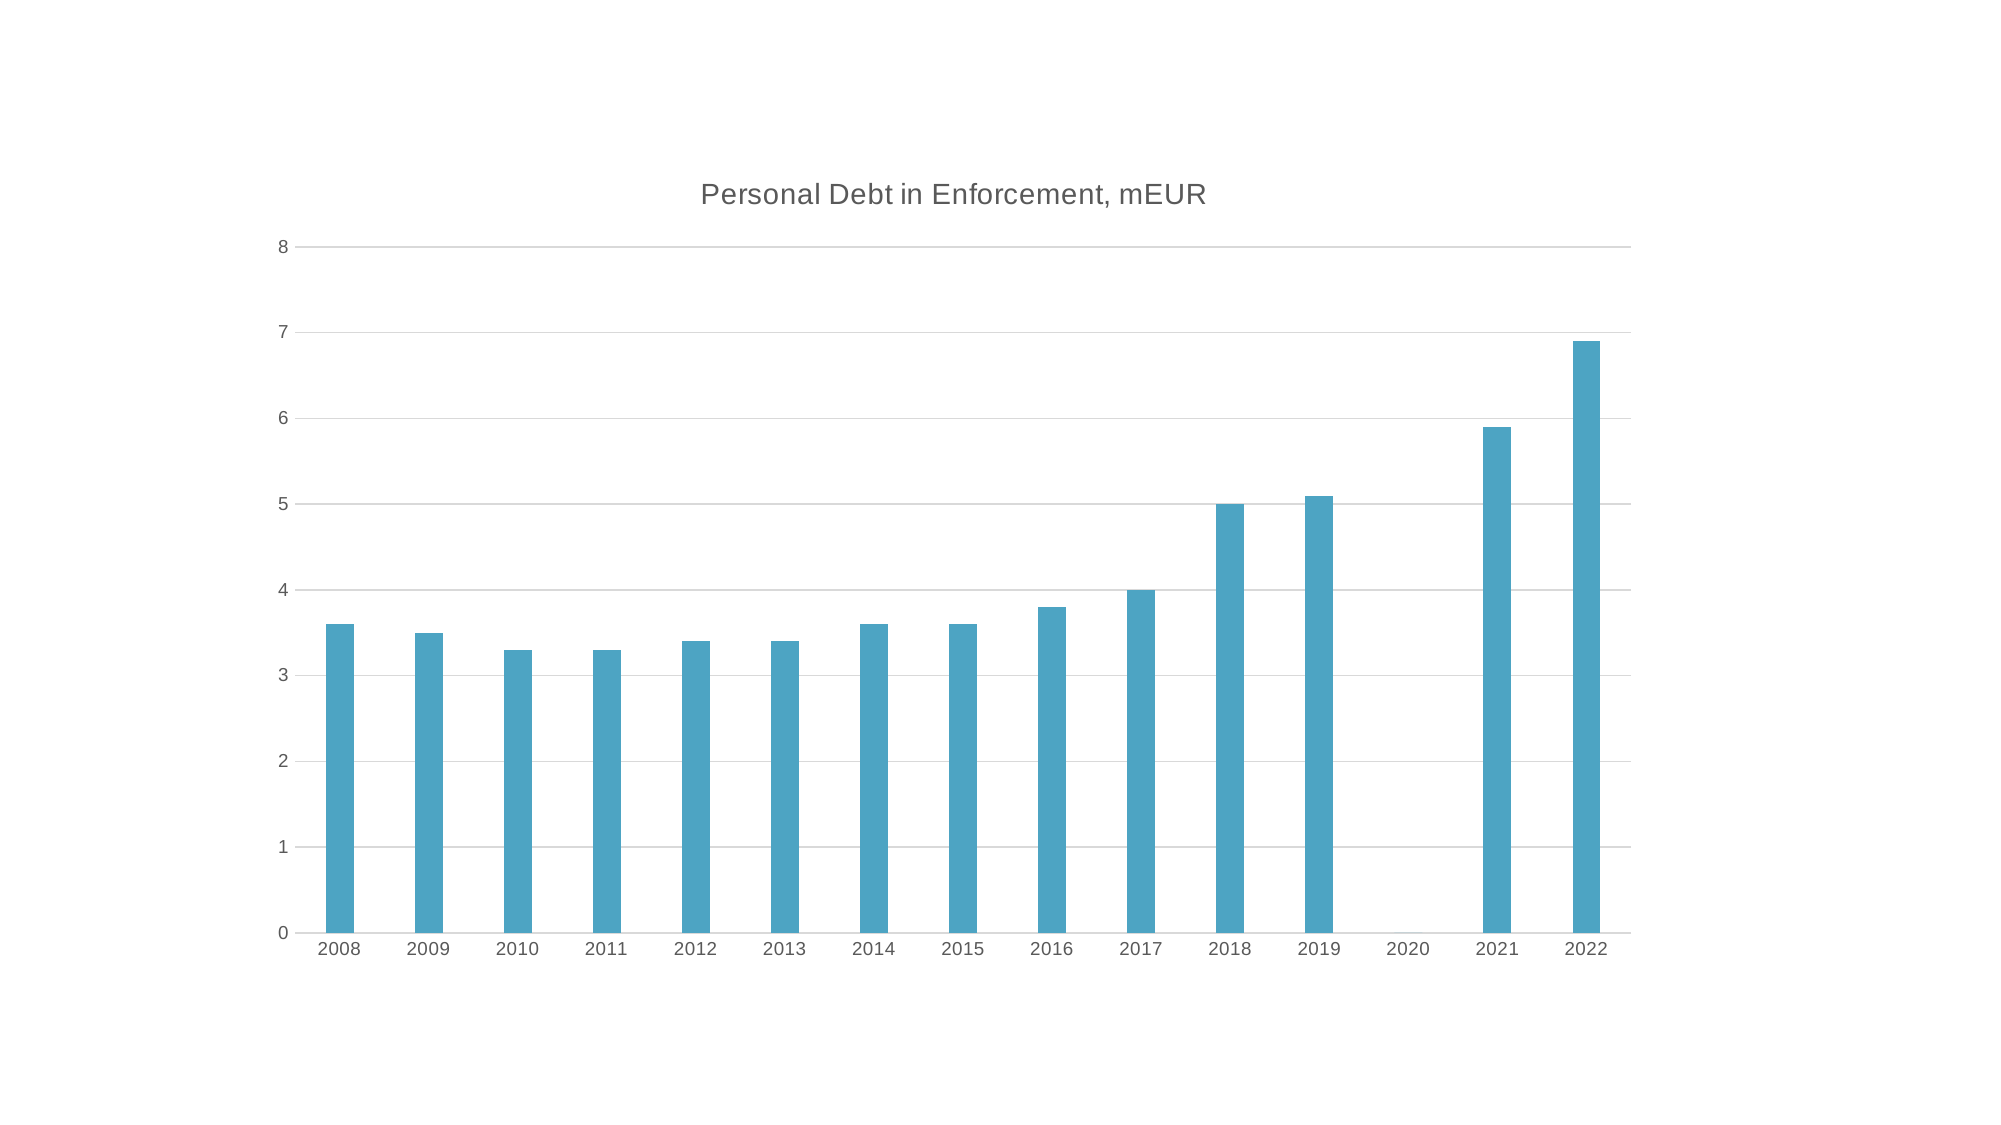

### Chart: Personal Debt in Enforcement, mEUR

| Category | Luonnollinen henkilö |
|---|---|
| 2008 | 3.6 |
| 2009 | 3.5 |
| 2010 | 3.3 |
| 2011 | 3.3 |
| 2012 | 3.4 |
| 2013 | 3.4 |
| 2014 | 3.6 |
| 2015 | 3.6 |
| 2016 | 3.8 |
| 2017 | 4.0 |
| 2018 | 5.0 |
| 2019 | 5.1 |
| 2020 | 0.0 |
| 2021 | 5.9 |
| 2022 | 6.9 |